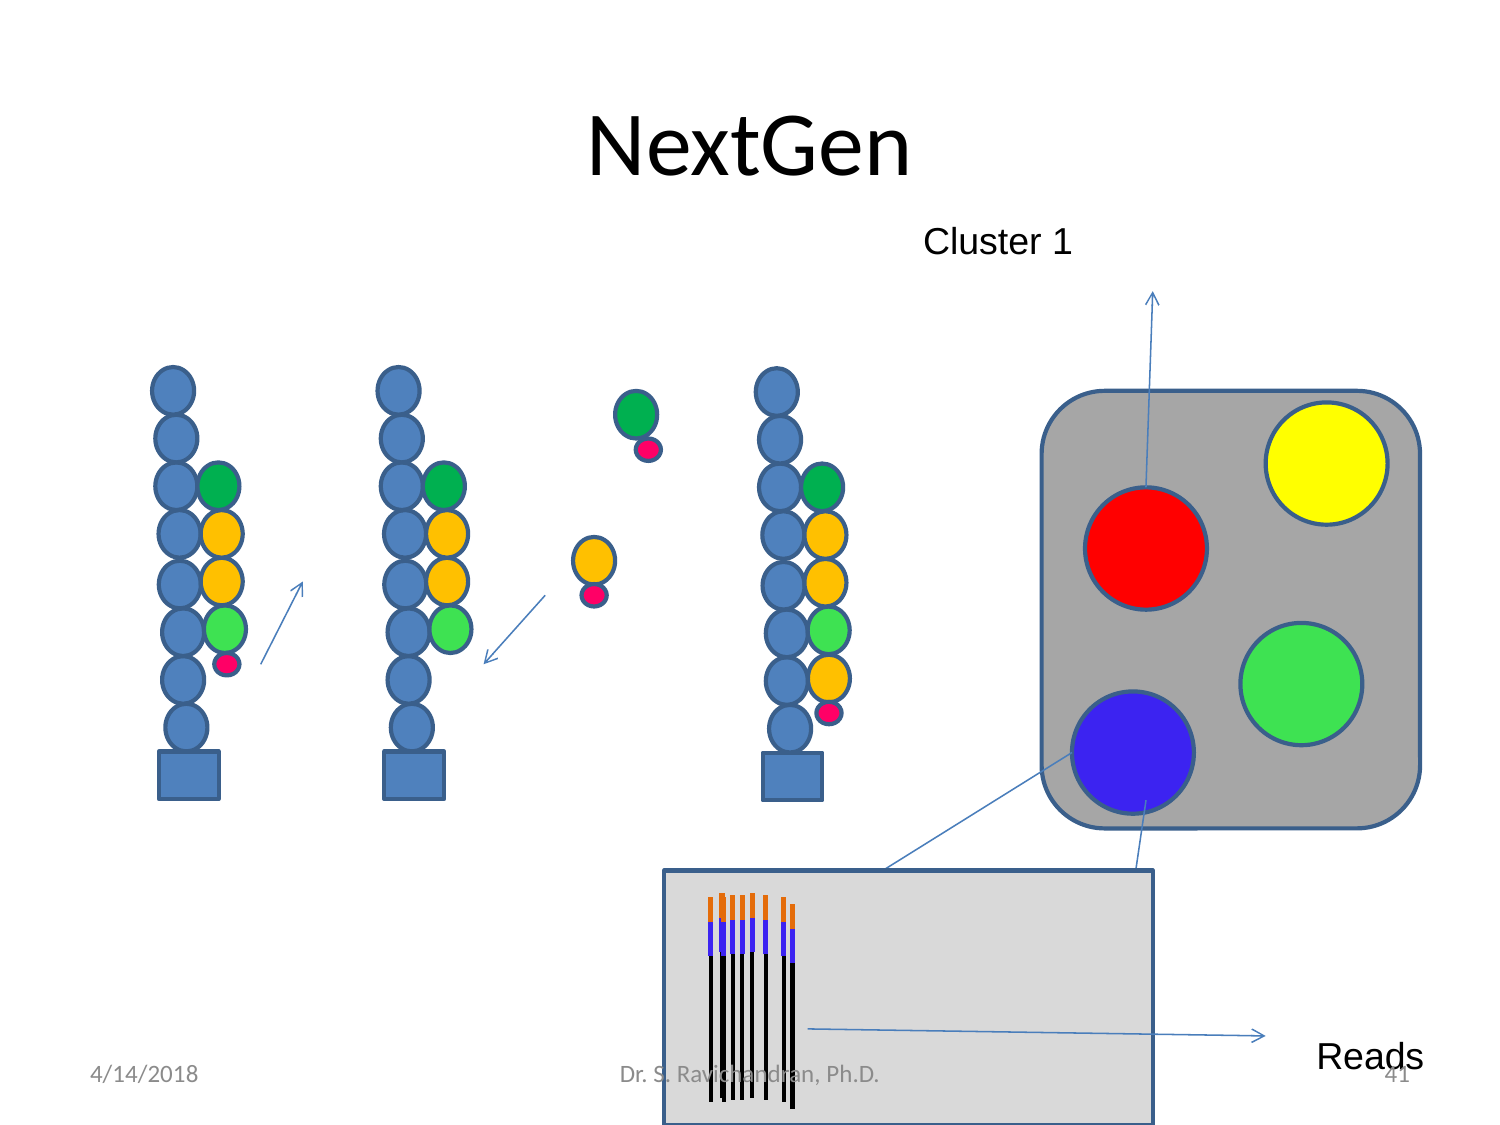

# NextGen
Cluster 1

Reads
4/14/2018
Dr. S. Ravichandran, Ph.D.
41